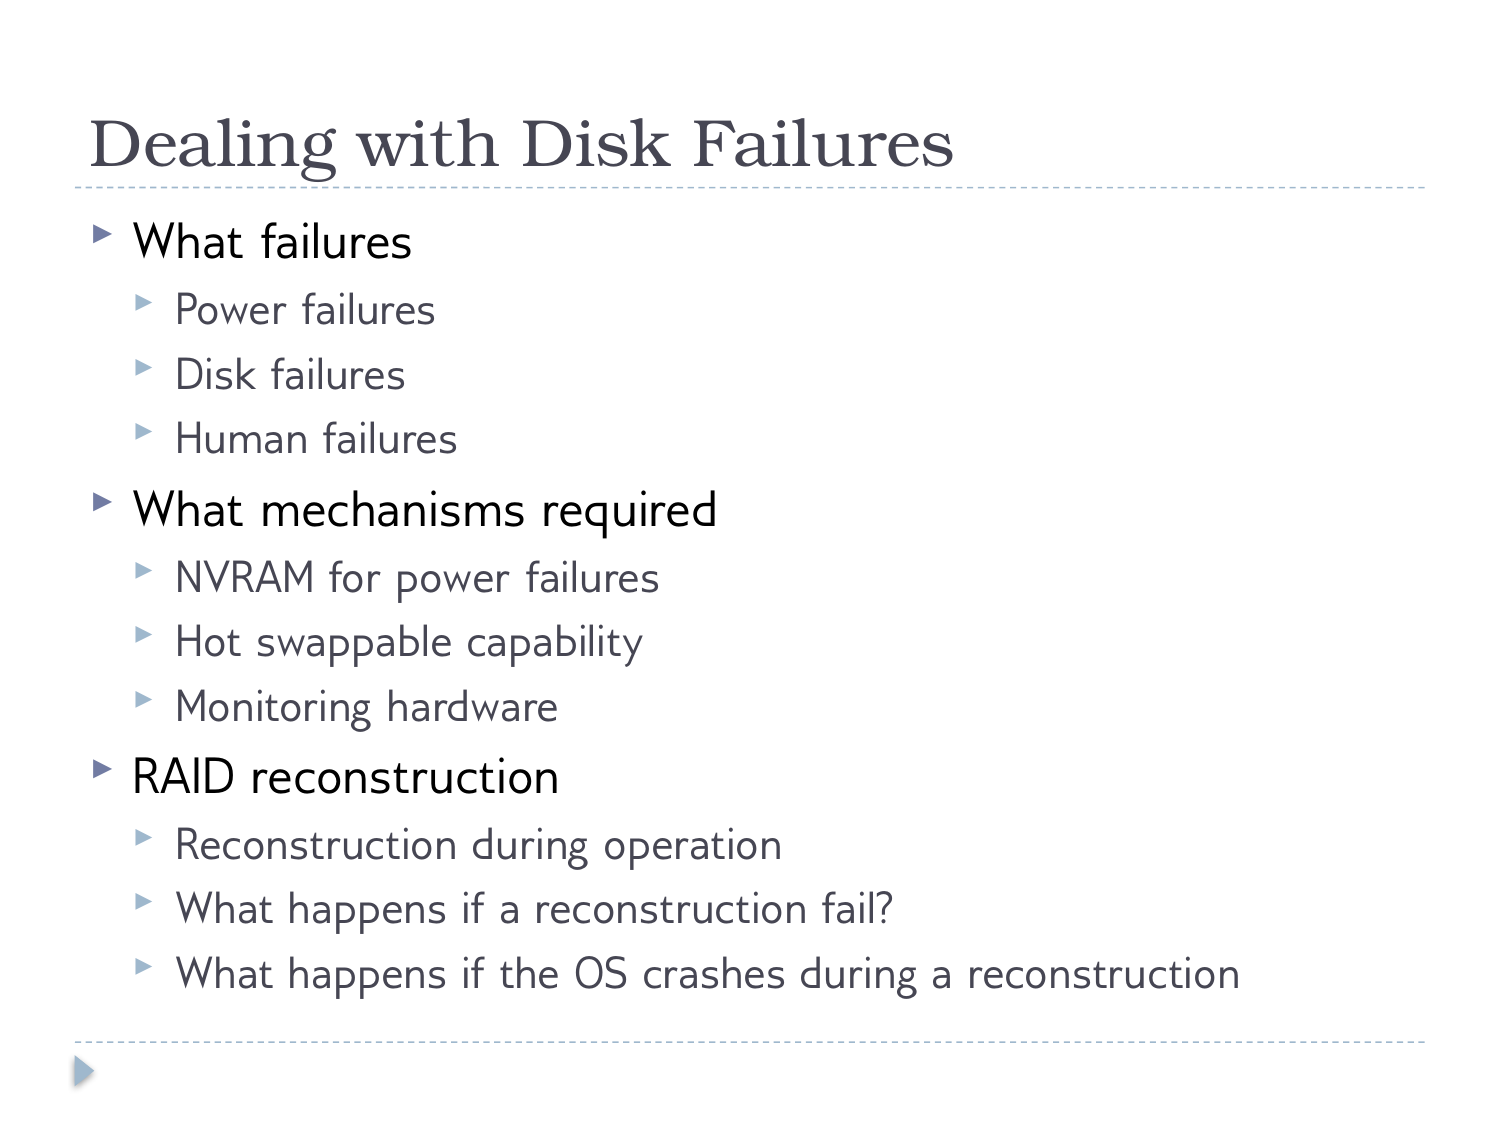

# Dealing with Disk Failures
What failures
Power failures
Disk failures
Human failures
What mechanisms required
NVRAM for power failures
Hot swappable capability
Monitoring hardware
RAID reconstruction
Reconstruction during operation
What happens if a reconstruction fail?
What happens if the OS crashes during a reconstruction